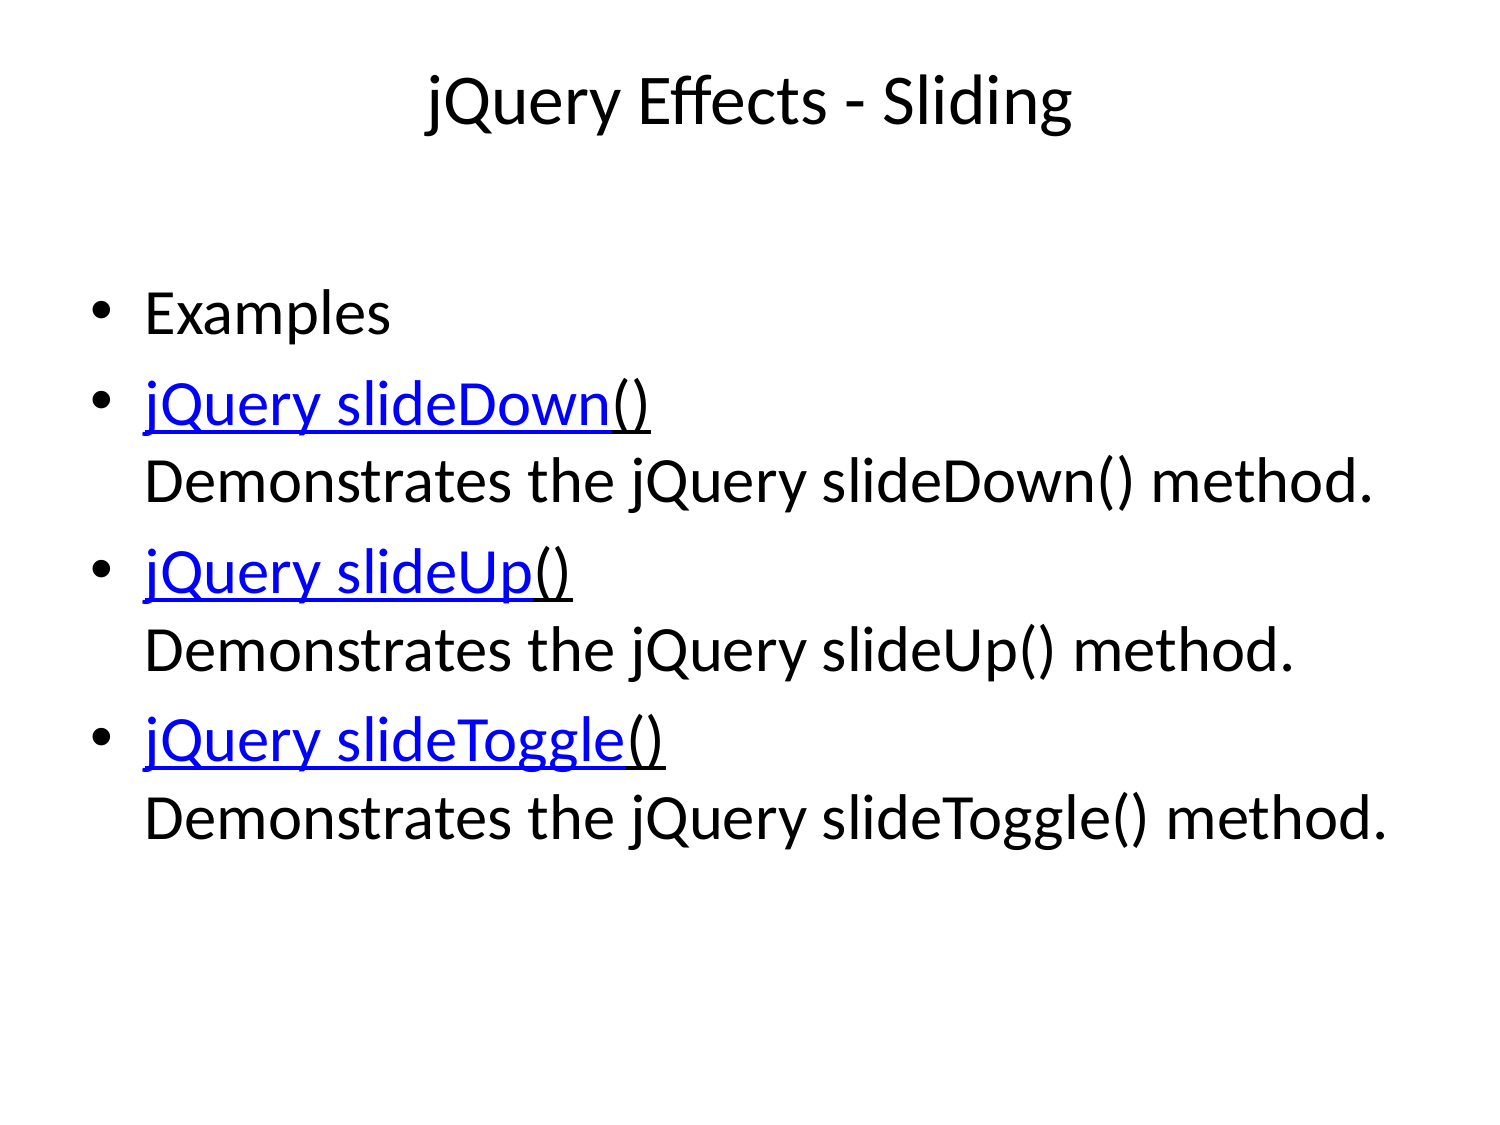

# jQuery Effects - Sliding
Examples
jQuery slideDown()
Demonstrates the jQuery slideDown() method.
jQuery slideUp()
Demonstrates the jQuery slideUp() method.
jQuery slideToggle()
Demonstrates the jQuery slideToggle() method.